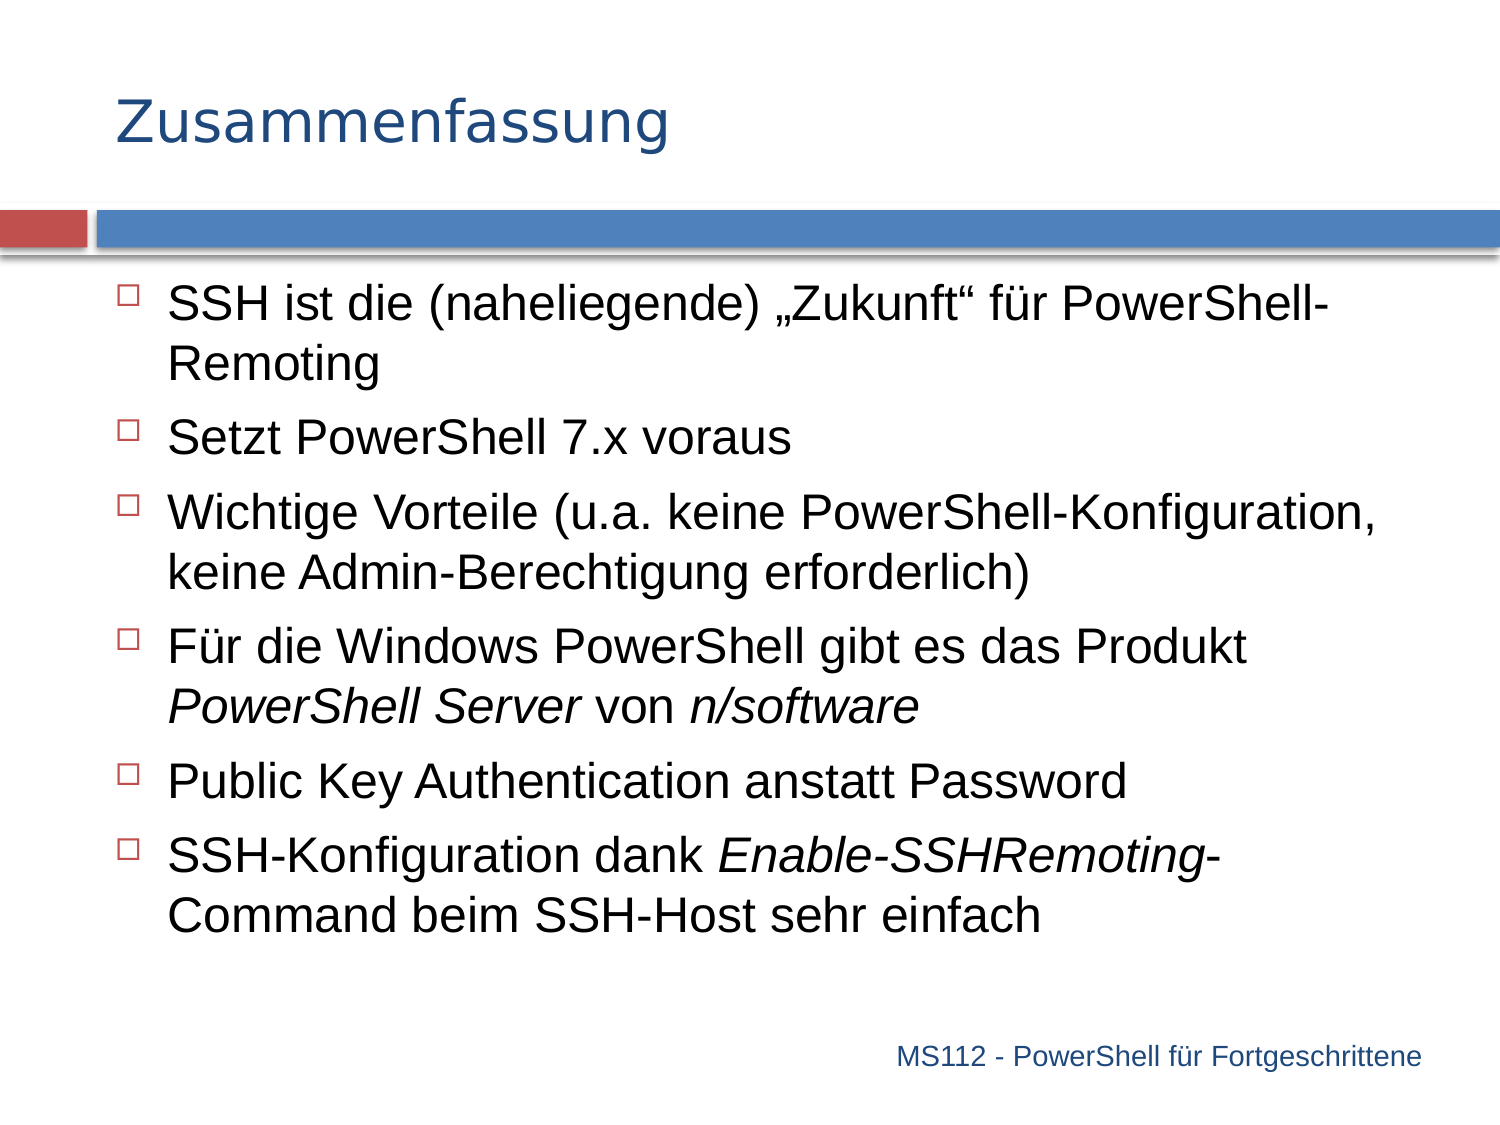

# Zusammenfassung
SSH ist die (naheliegende) „Zukunft“ für PowerShell-Remoting
Setzt PowerShell 7.x voraus
Wichtige Vorteile (u.a. keine PowerShell-Konfiguration, keine Admin-Berechtigung erforderlich)
Für die Windows PowerShell gibt es das Produkt PowerShell Server von n/software
Public Key Authentication anstatt Password
SSH-Konfiguration dank Enable-SSHRemoting-Command beim SSH-Host sehr einfach
MS112 - PowerShell für Fortgeschrittene